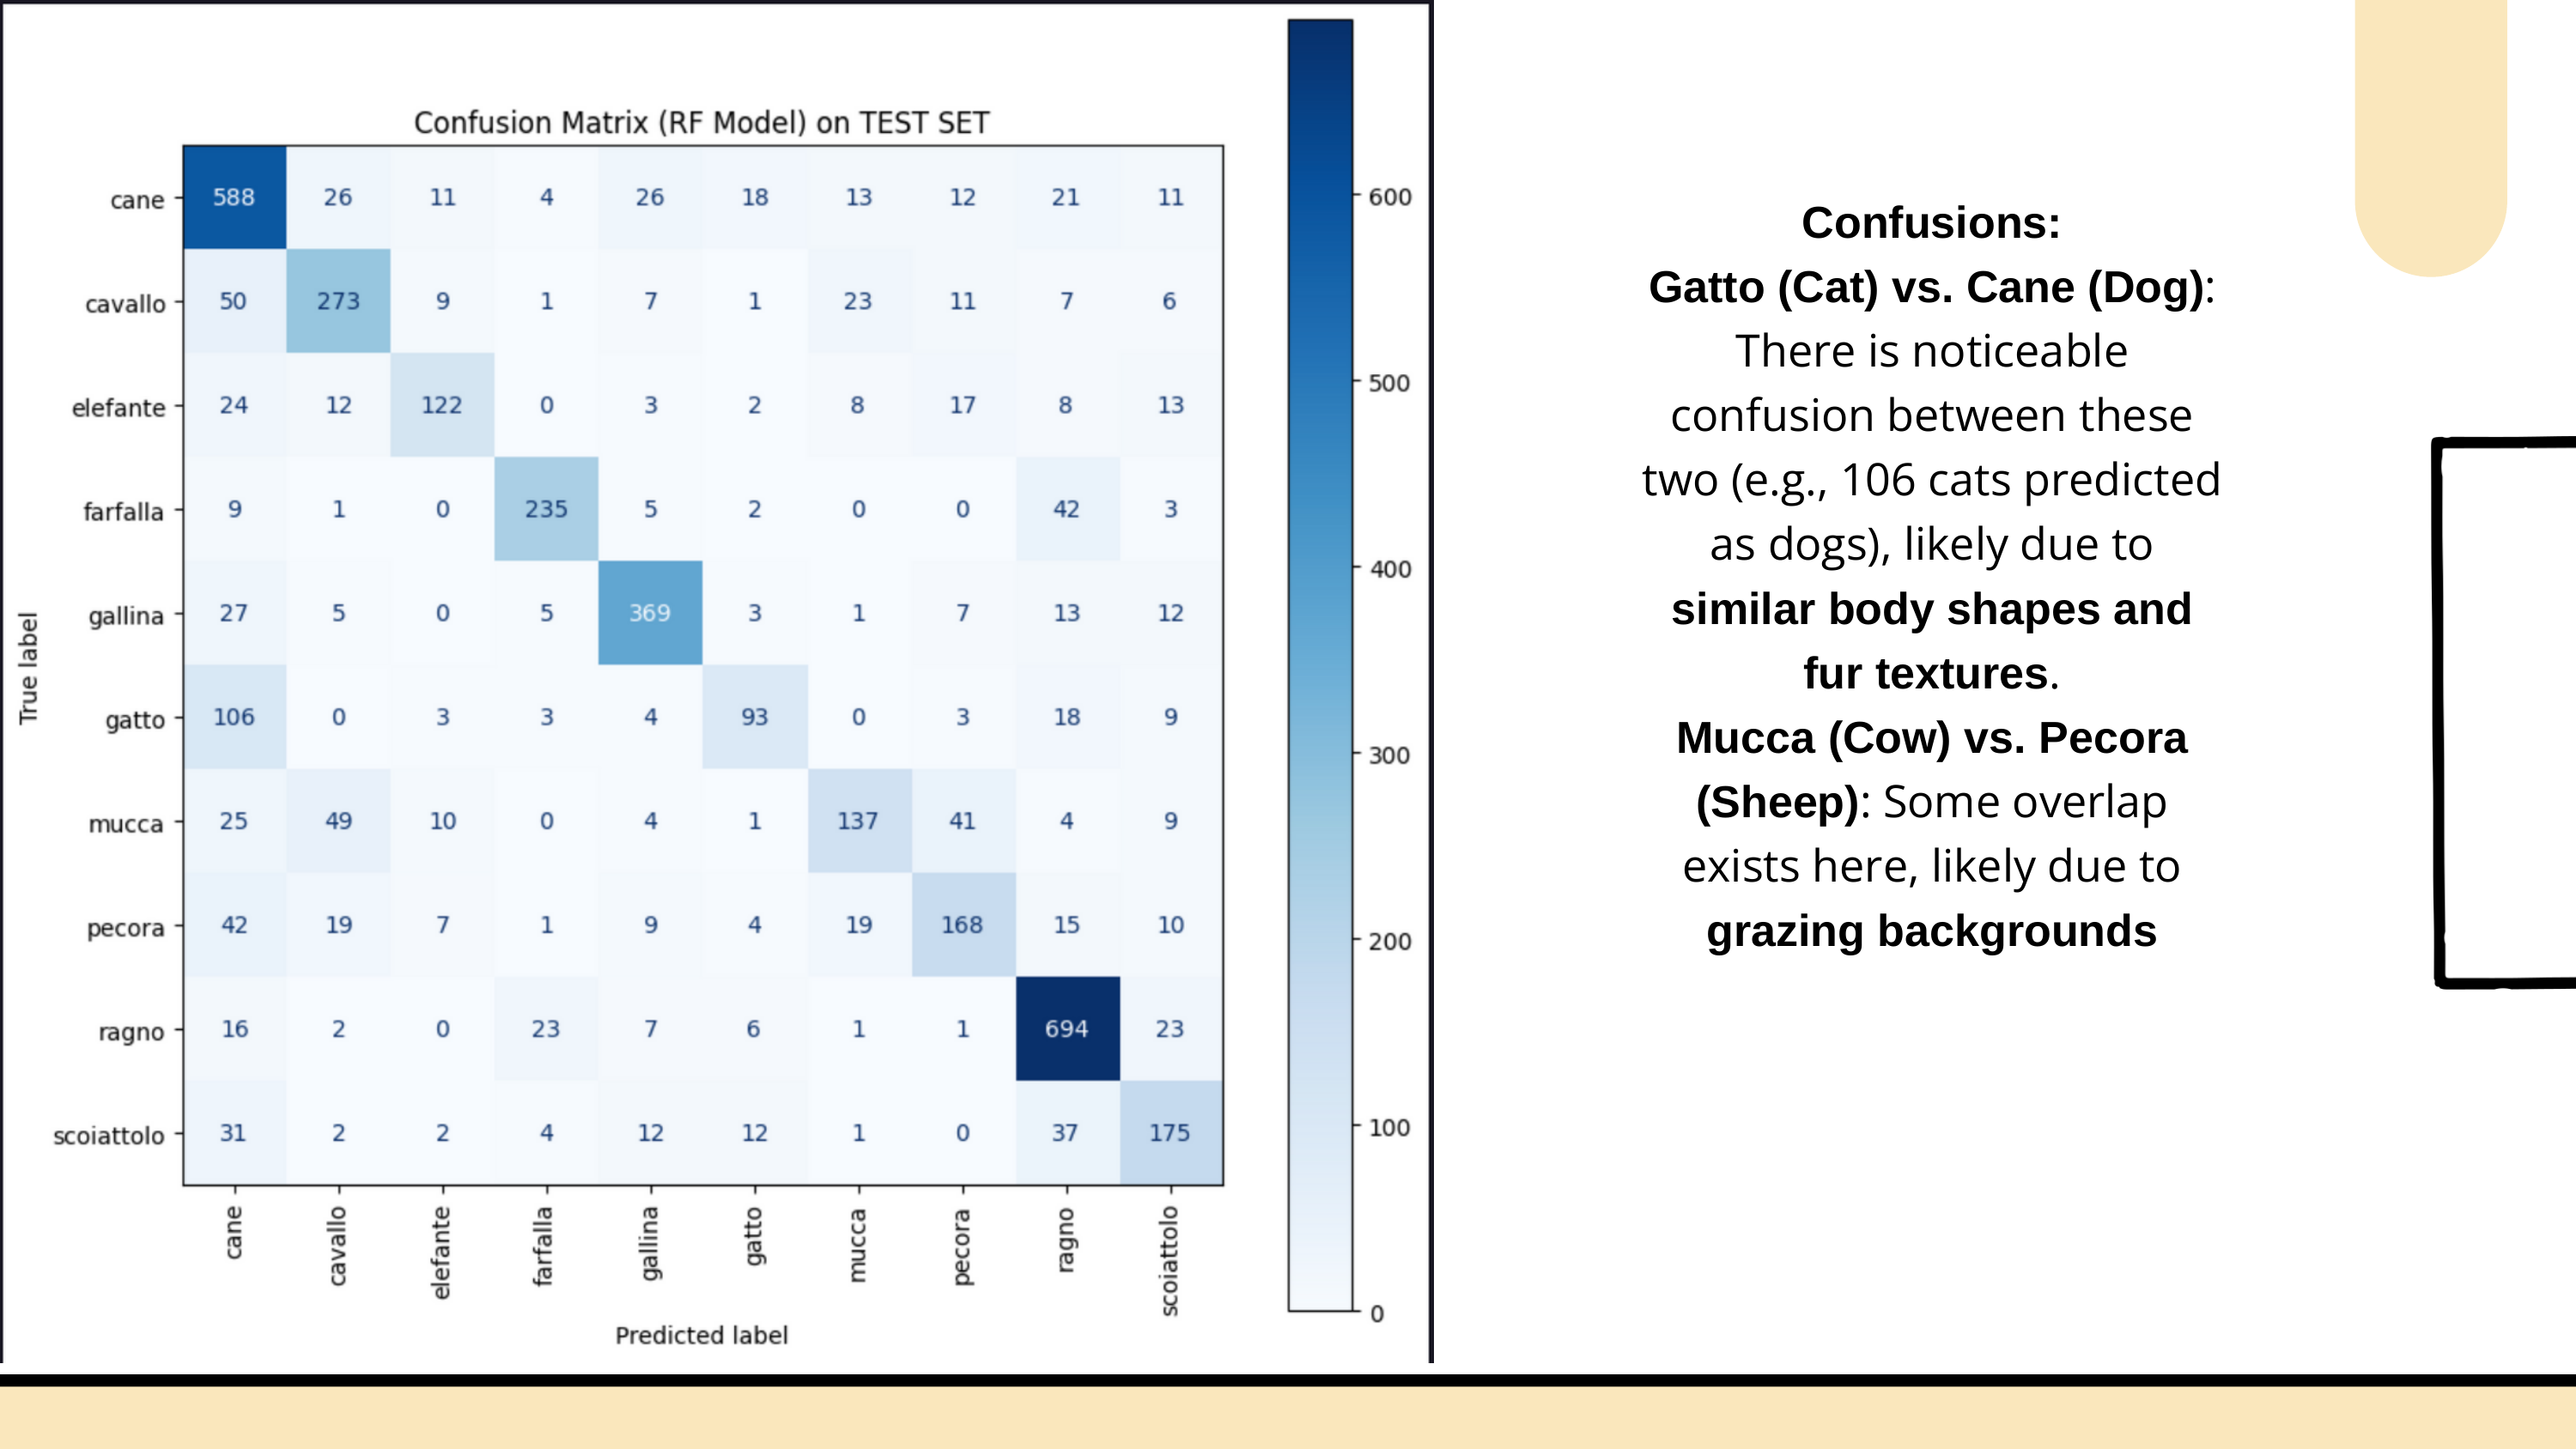

Confusions:
Gatto (Cat) vs. Cane (Dog): There is noticeable confusion between these two (e.g., 106 cats predicted as dogs), likely due to similar body shapes and fur textures.
Mucca (Cow) vs. Pecora (Sheep): Some overlap exists here, likely due to grazing backgrounds